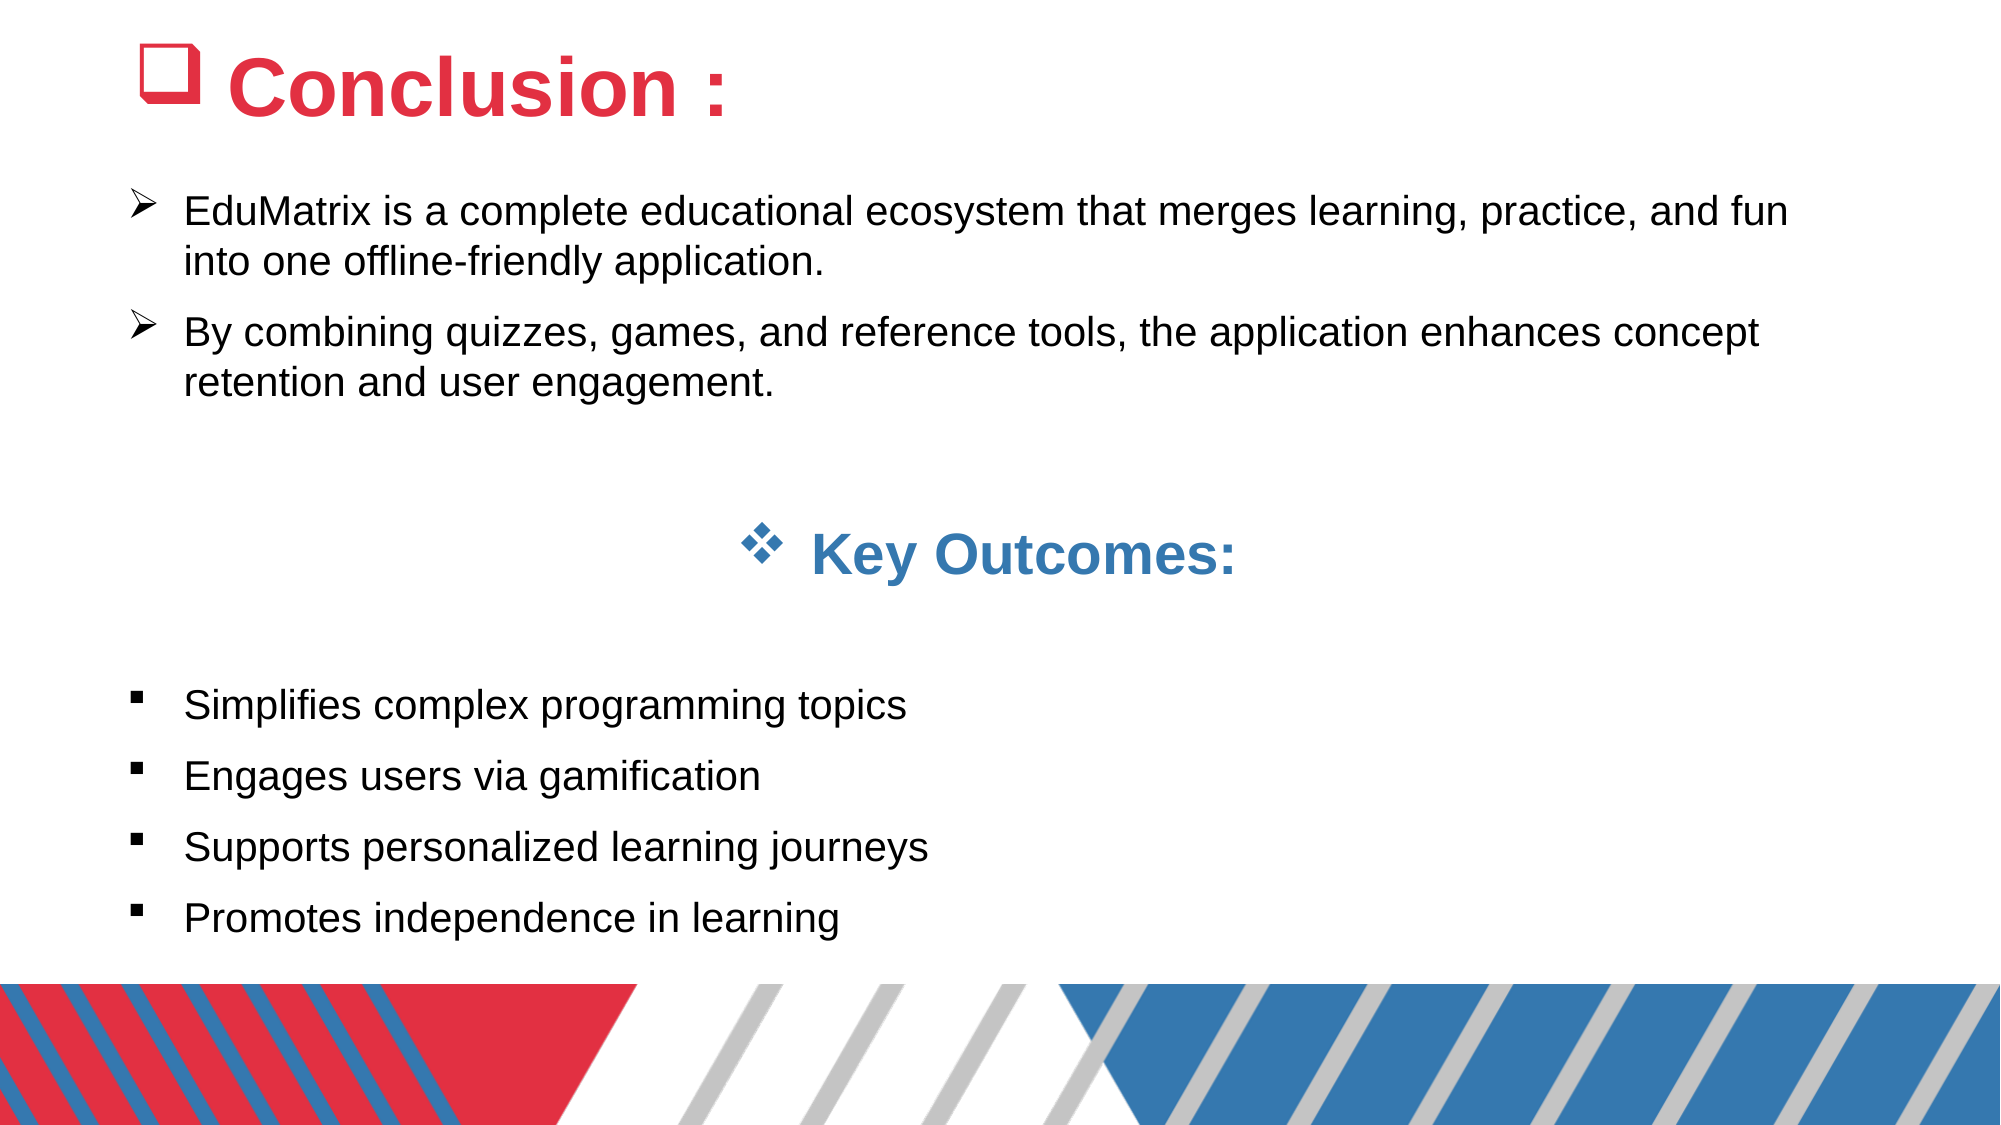

# Conclusion :
EduMatrix is a complete educational ecosystem that merges learning, practice, and fun into one offline-friendly application.
By combining quizzes, games, and reference tools, the application enhances concept retention and user engagement.

Key Outcomes:

Simplifies complex programming topics
Engages users via gamification
Supports personalized learning journeys
Promotes independence in learning